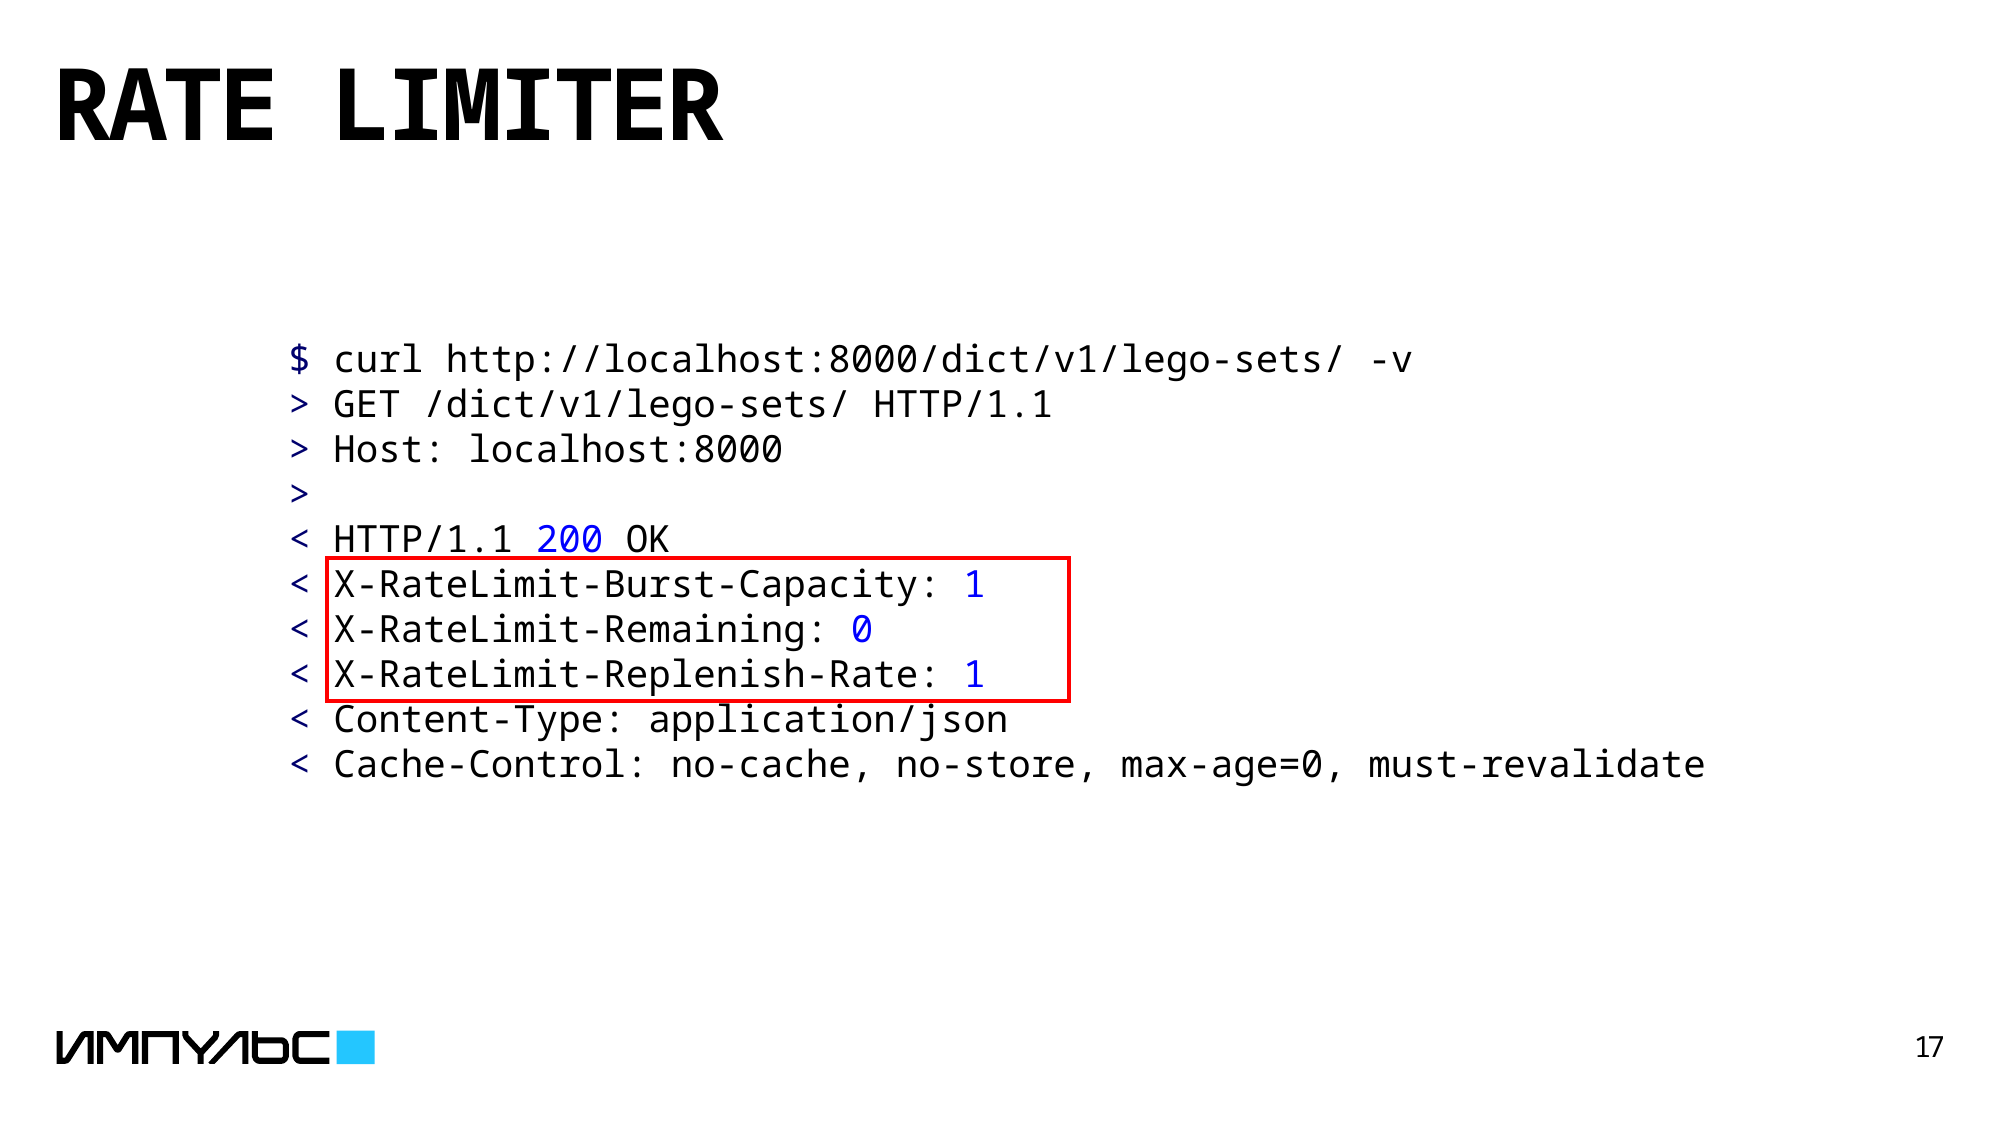

# Rate limiter

$ curl http://localhost:8000/dict/v1/lego-sets/ -v
> GET /dict/v1/lego-sets/ HTTP/1.1
> Host: localhost:8000
>
< HTTP/1.1 200 OK
< X-RateLimit-Burst-Capacity: 1
< X-RateLimit-Remaining: 0
< X-RateLimit-Replenish-Rate: 1
< Content-Type: application/json
< Cache-Control: no-cache, no-store, max-age=0, must-revalidate

17